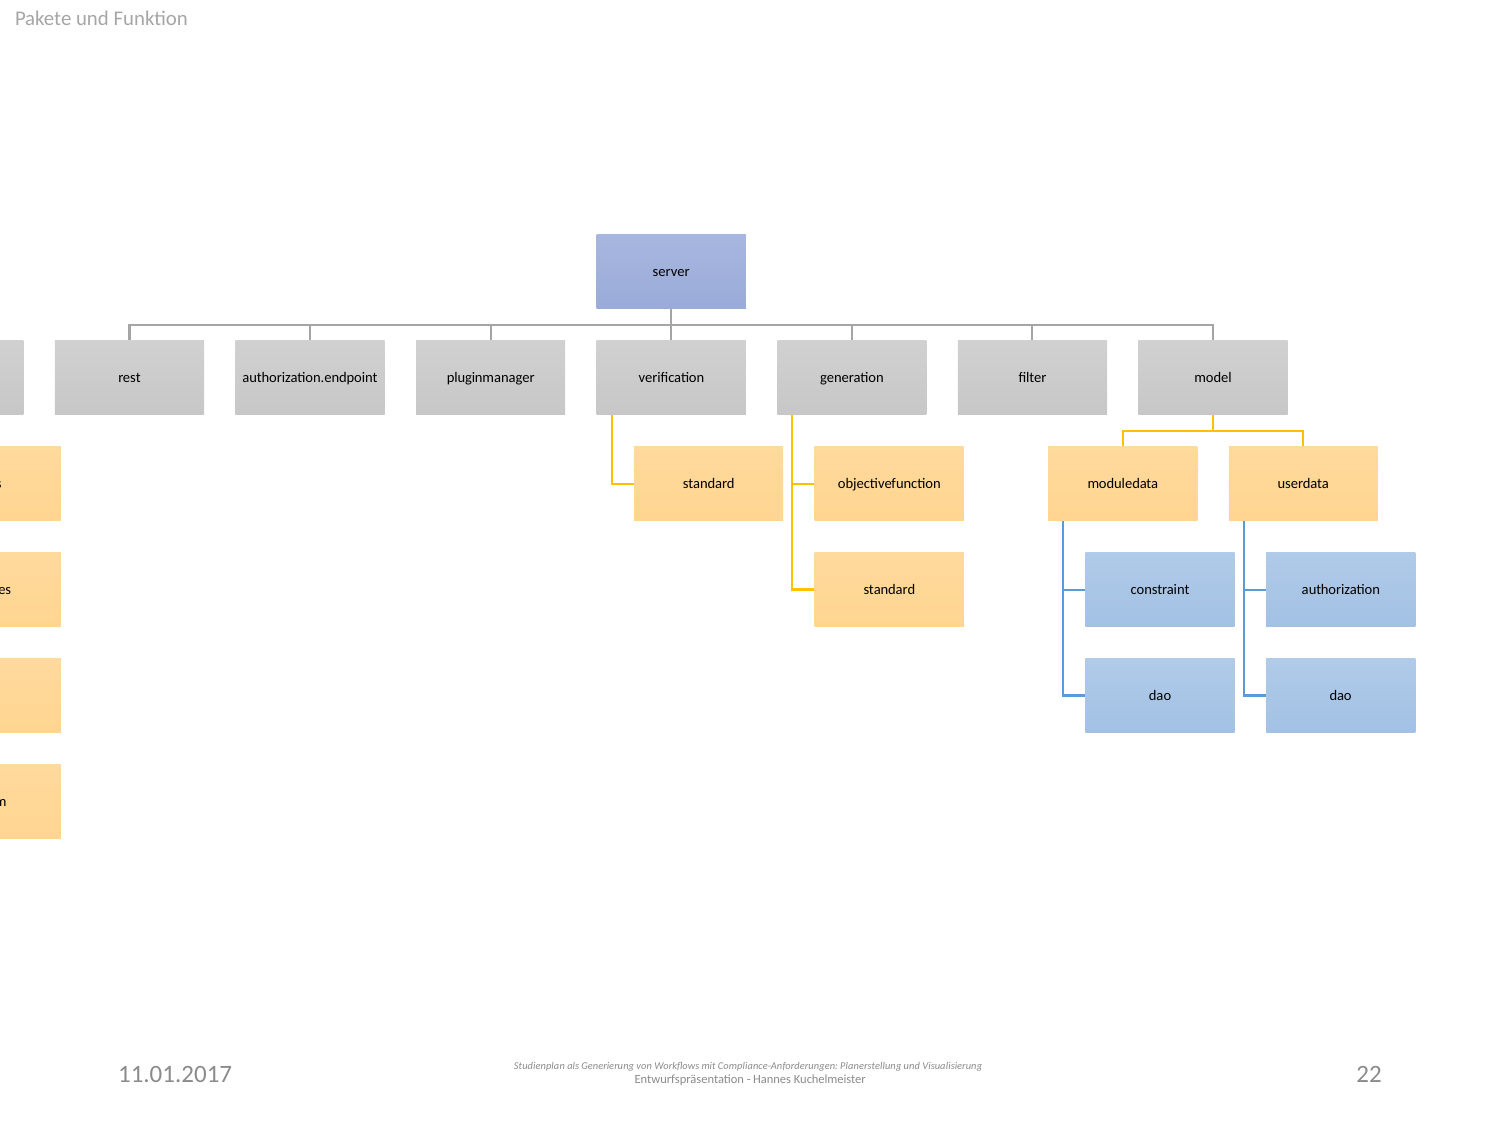

Pakete und Funktion
client
router
view
Components
filter
uielemet
uipanel
subview
storage
model
plans
modules
user
system
server
rest
authorization.endpoint
pluginmanager
verification
standard
generation
objectivefunction
standard
filter
model
moduledata
constraint
dao
userdata
authorization
dao
11.01.2017
Studienplan als Generierung von Workflows mit Compliance-Anforderungen: Planerstellung und Visualisierung
Entwurfspräsentation - Hannes Kuchelmeister
22